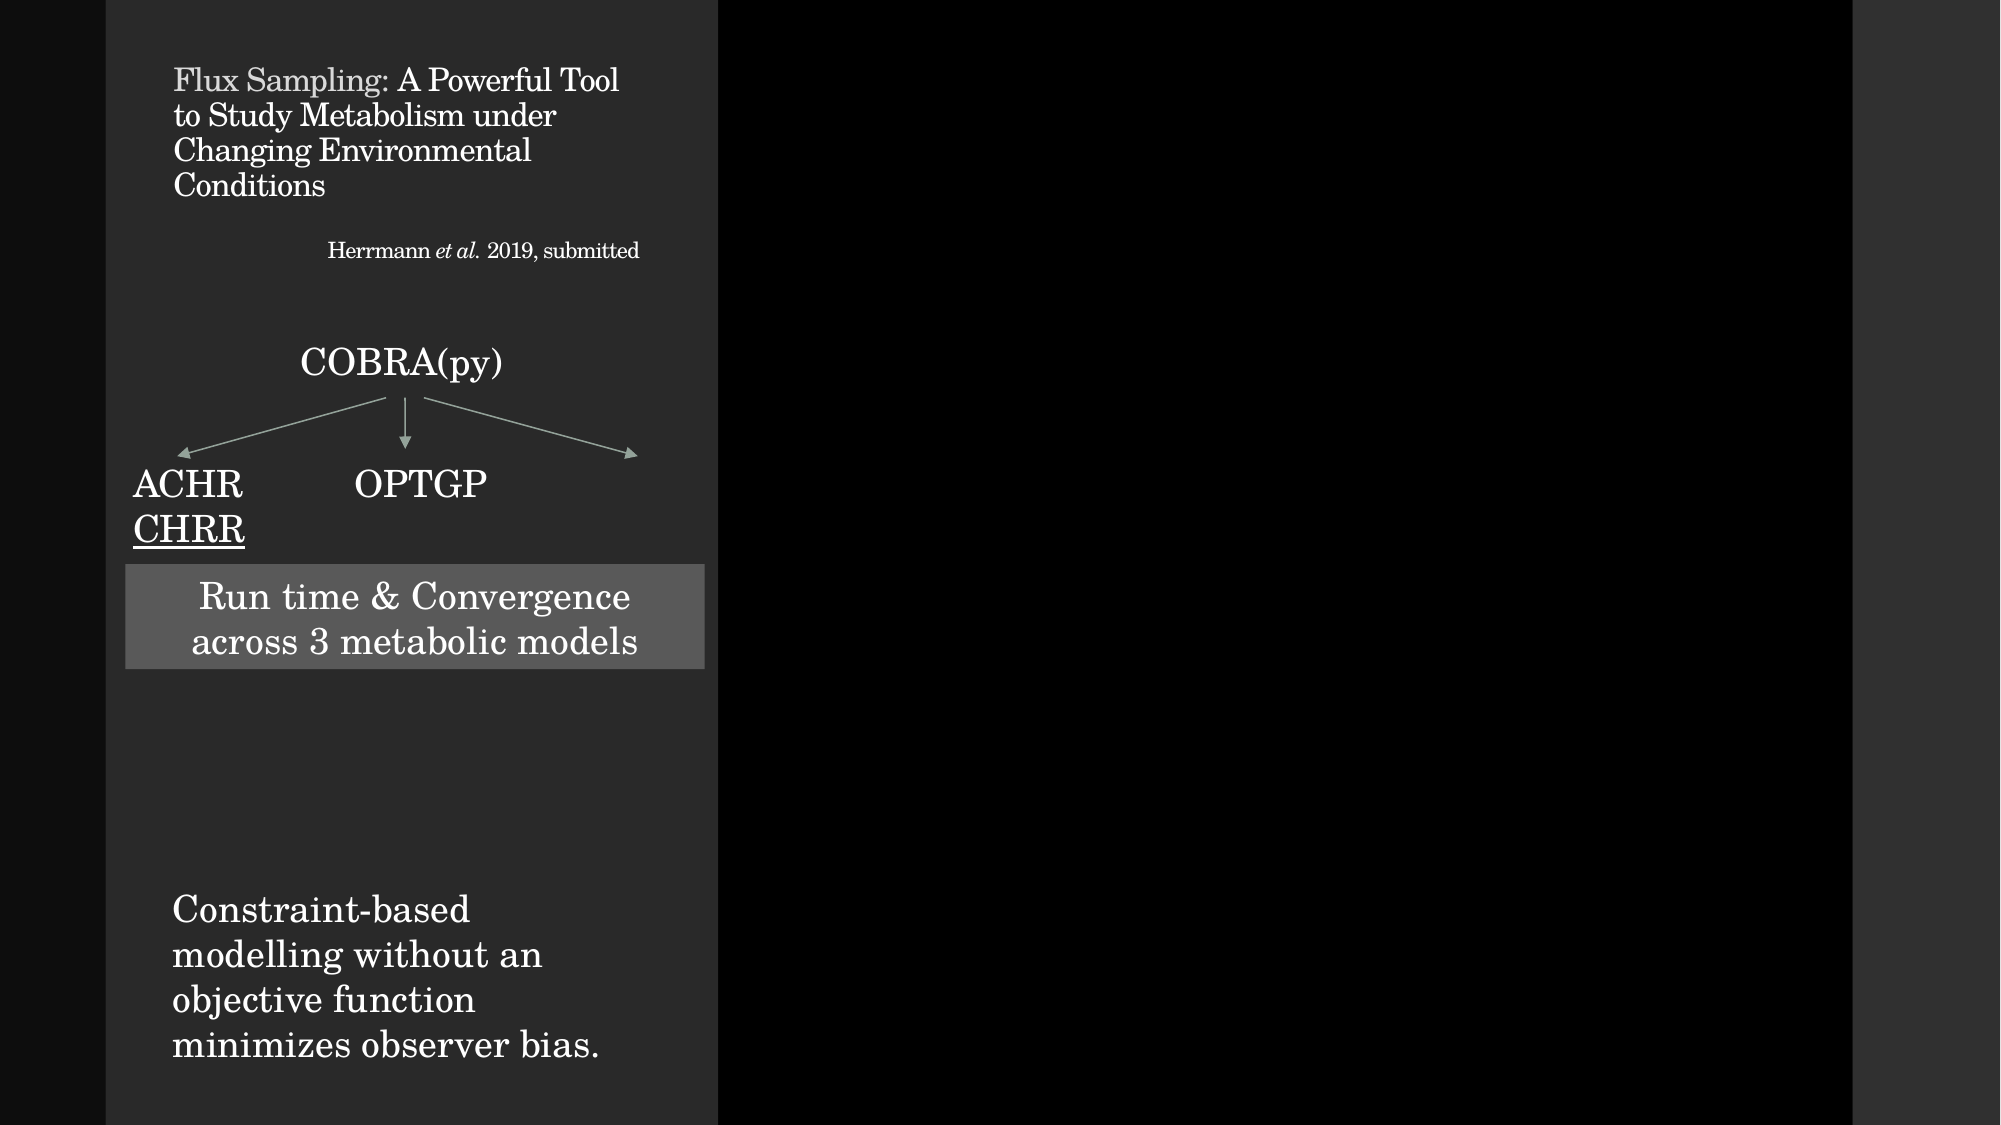

Flux Sampling: A Powerful Tool to Study Metabolism under Changing Environmental Conditions
                        Herrmann et al. 2019, submitted

COBRA(py)
ACHR         OPTGP           CHRR
Run time & Convergence across 3 metabolic models
Constraint-based modelling without an objective function minimizes observer bias.